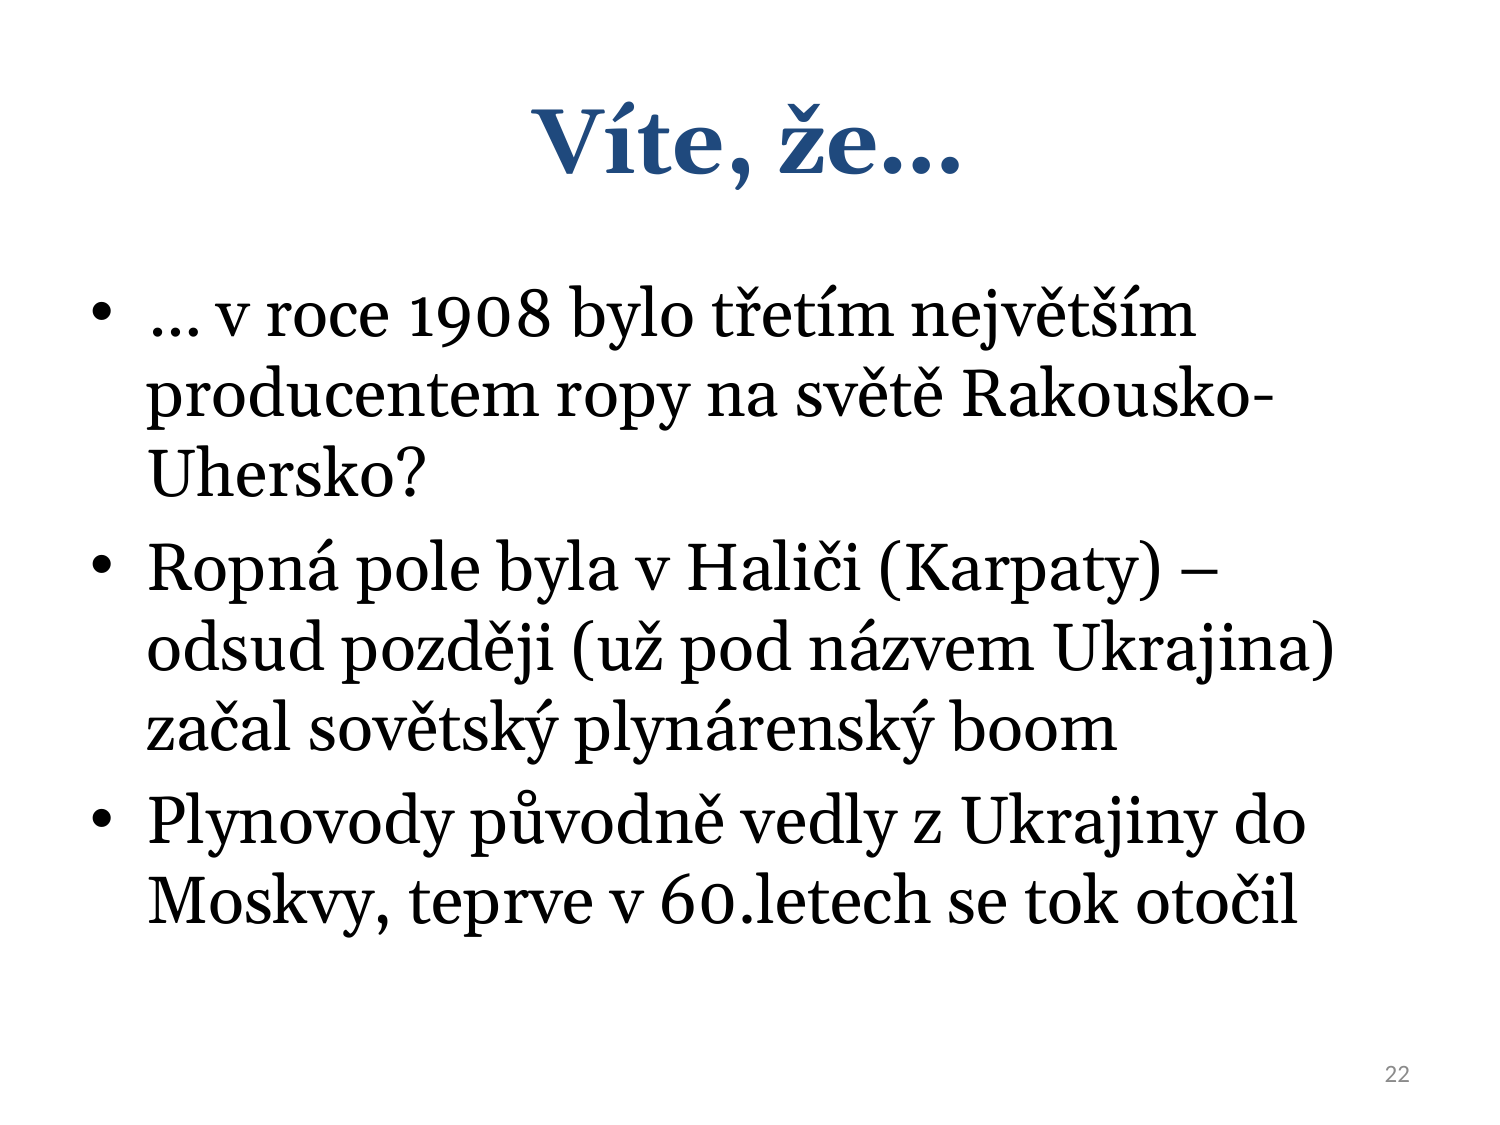

# Víte, že…
… v roce 1908 bylo třetím největším producentem ropy na světě Rakousko-Uhersko?
Ropná pole byla v Haliči (Karpaty) – odsud později (už pod názvem Ukrajina) začal sovětský plynárenský boom
Plynovody původně vedly z Ukrajiny do Moskvy, teprve v 60.letech se tok otočil
22